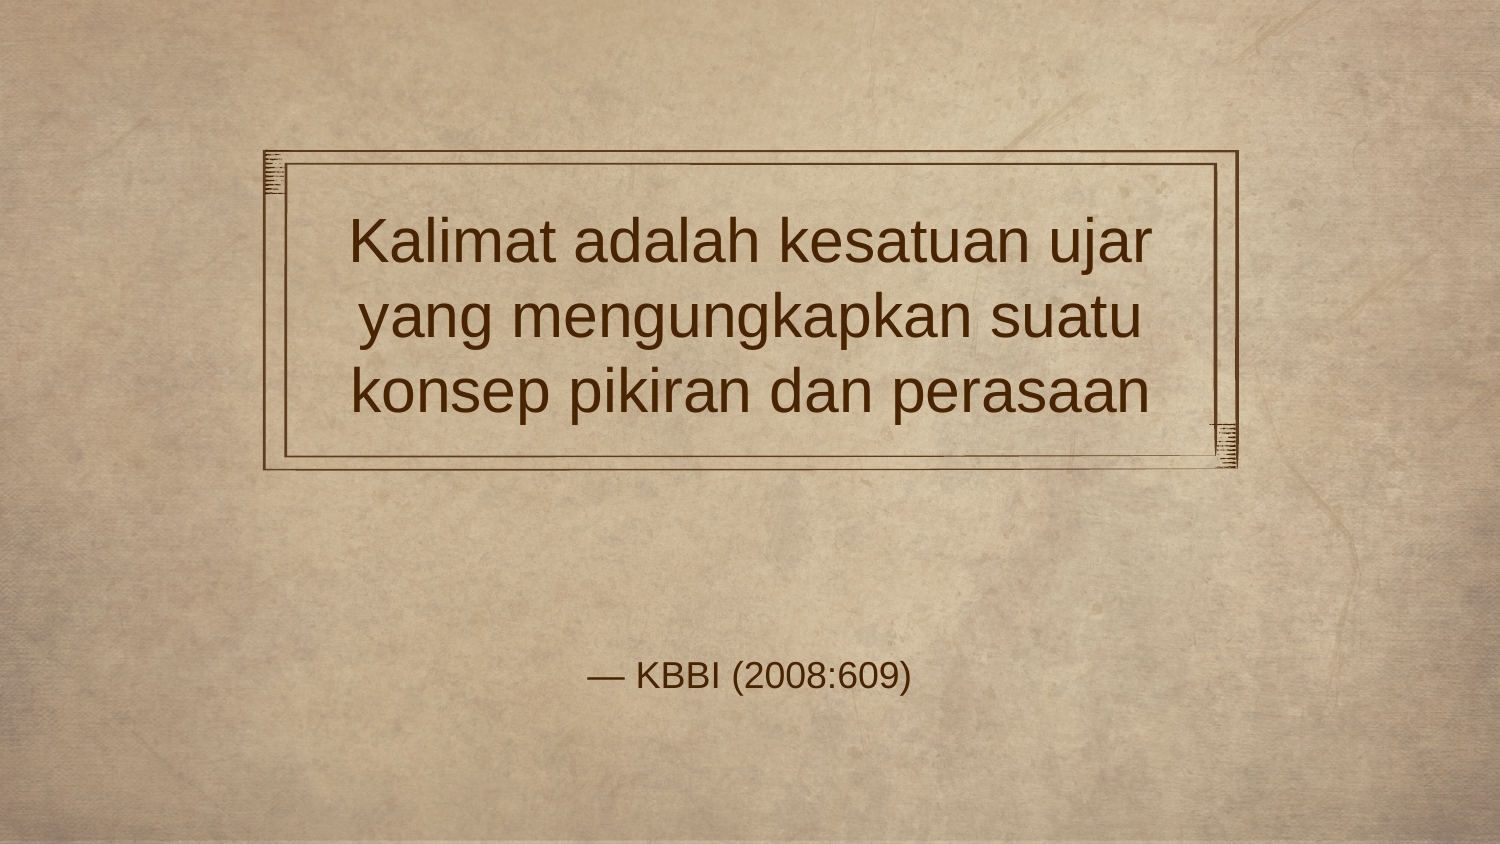

Kalimat adalah kesatuan ujar yang mengungkapkan suatu konsep pikiran dan perasaan

# — KBBI (2008:609)